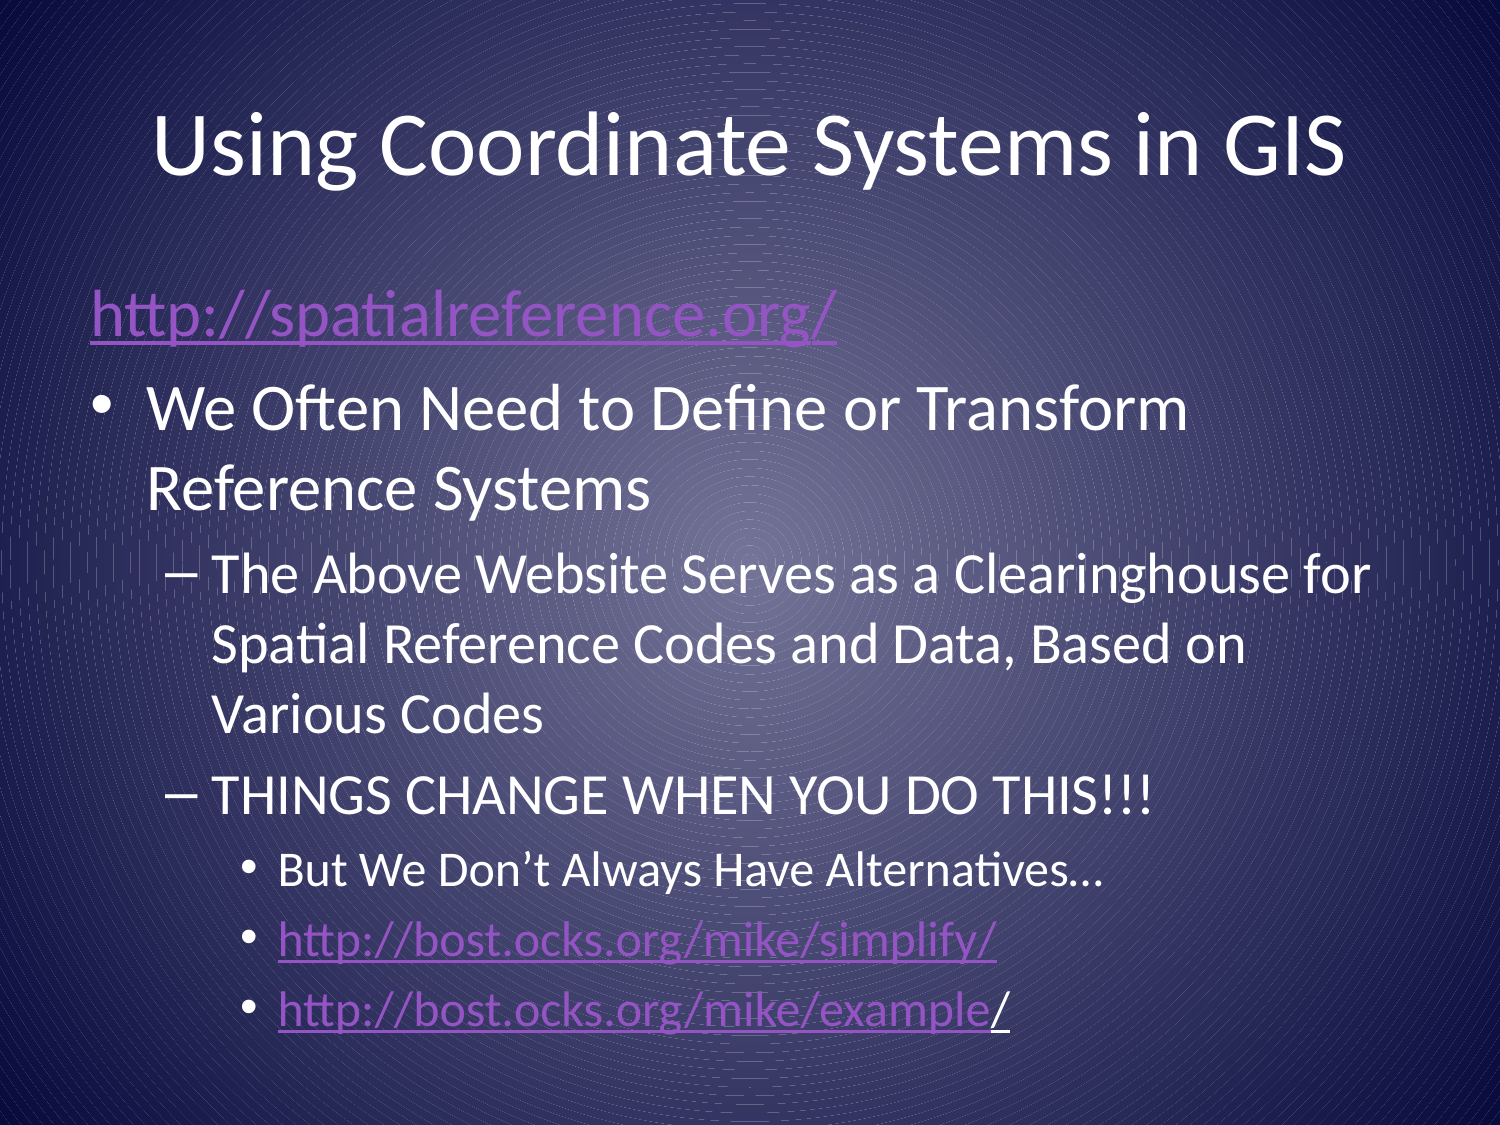

# Using Coordinate Systems in GIS
http://spatialreference.org/
We Often Need to Define or Transform Reference Systems
The Above Website Serves as a Clearinghouse for Spatial Reference Codes and Data, Based on Various Codes
THINGS CHANGE WHEN YOU DO THIS!!!
But We Don’t Always Have Alternatives…
http://bost.ocks.org/mike/simplify/
http://bost.ocks.org/mike/example/